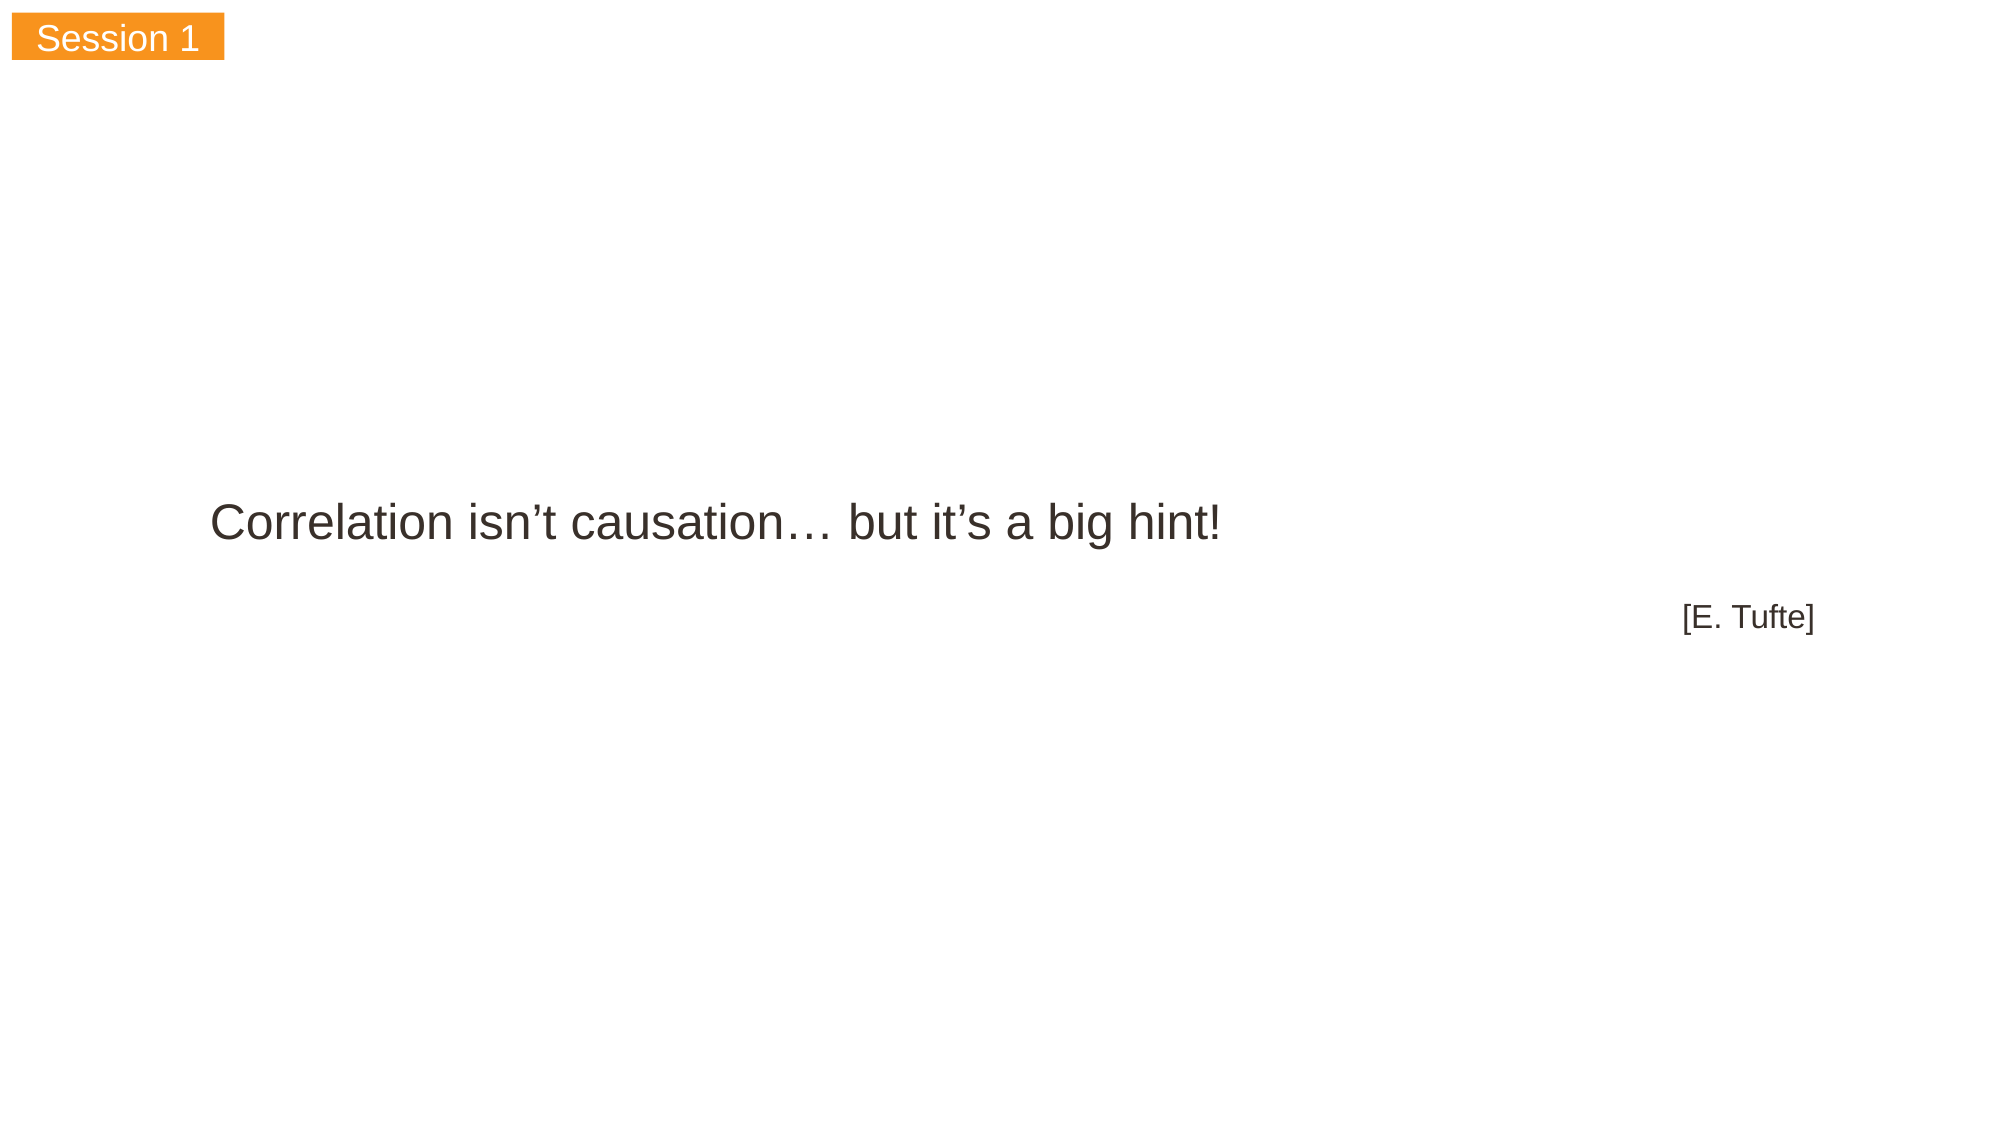

Session 1

Correlation isn’t causation… but it’s a big hint!
[E. Tufte]
INTRODUCTION TO MACHINE LEARNING
39